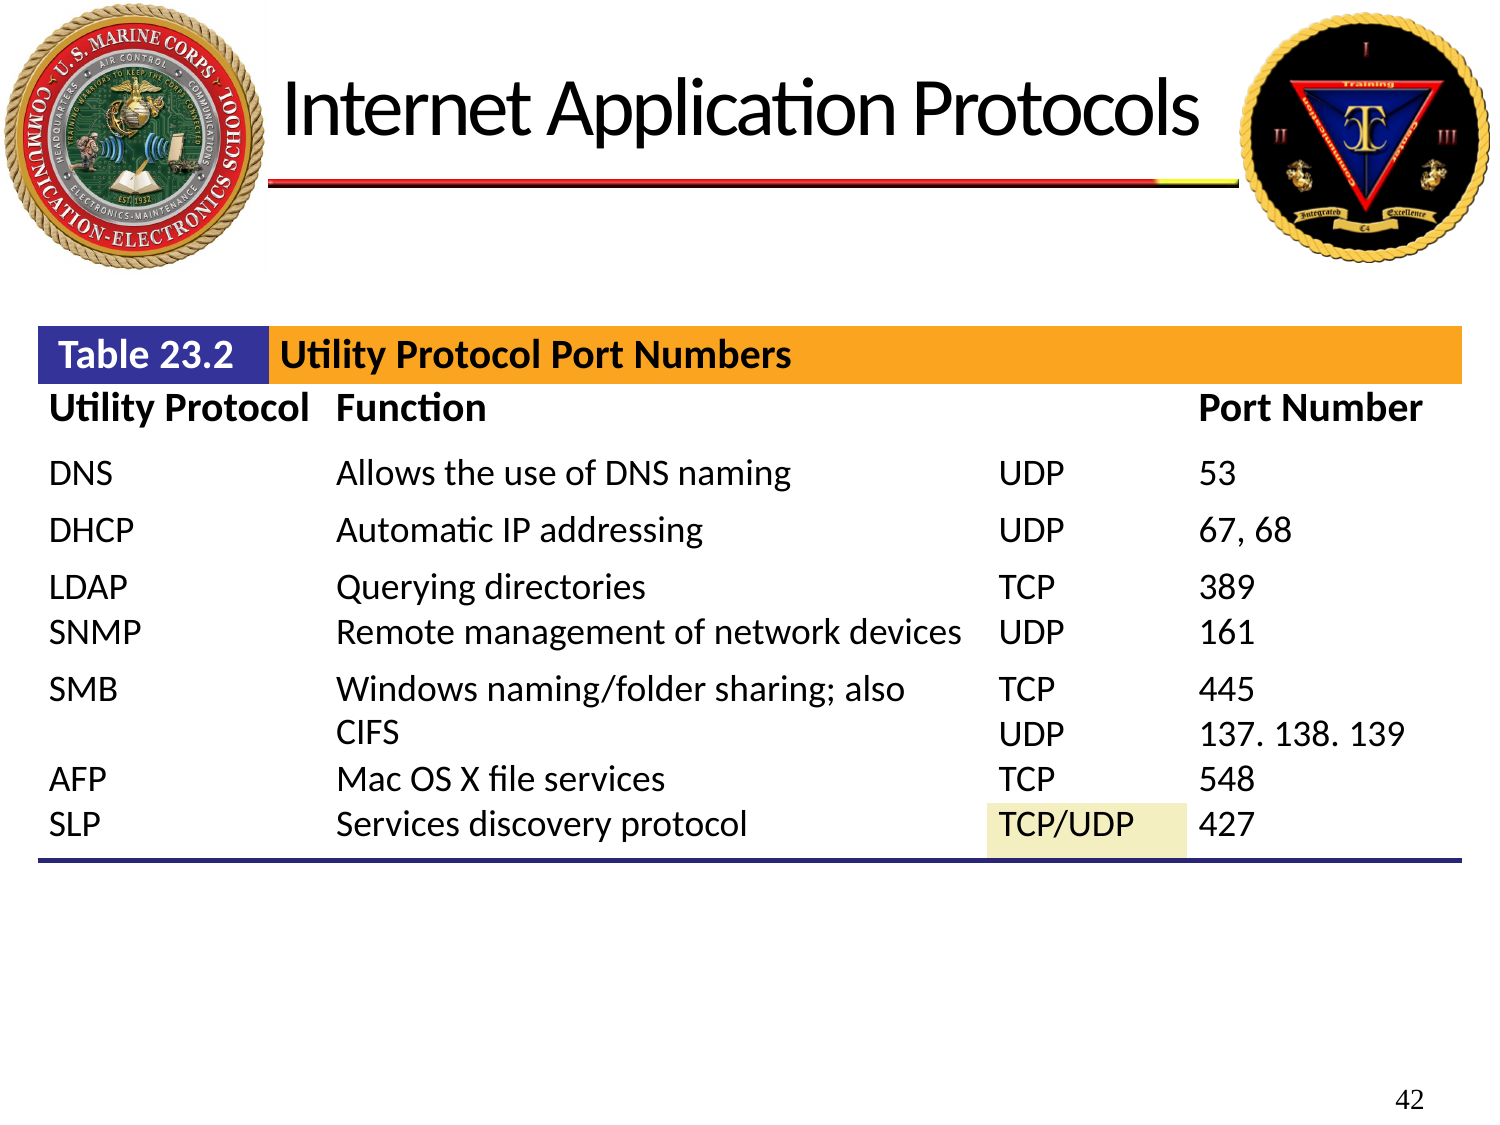

# Internet Application Protocols
| Table 23.2 | Utility Protocol Port Numbers |  |  |  |
| --- | --- | --- | --- | --- |
| Utility Protocol |  | Function |  | Port Number |
| DNS |  | Allows the use of DNS naming | UDP | 53 |
| DHCP |  | Automatic IP addressing | UDP | 67, 68 |
| LDAP |  | Querying directories | TCP | 389 |
| SNMP |  | Remote management of network devices | UDP | 161 |
| SMB |  | Windows naming/folder sharing; also CIFS | TCP | 445 |
|  |  |  | UDP | 137. 138. 139 |
| AFP |  | Mac OS X file services | TCP | 548 |
| SLP |  | Services discovery protocol | TCP/UDP | 427 |